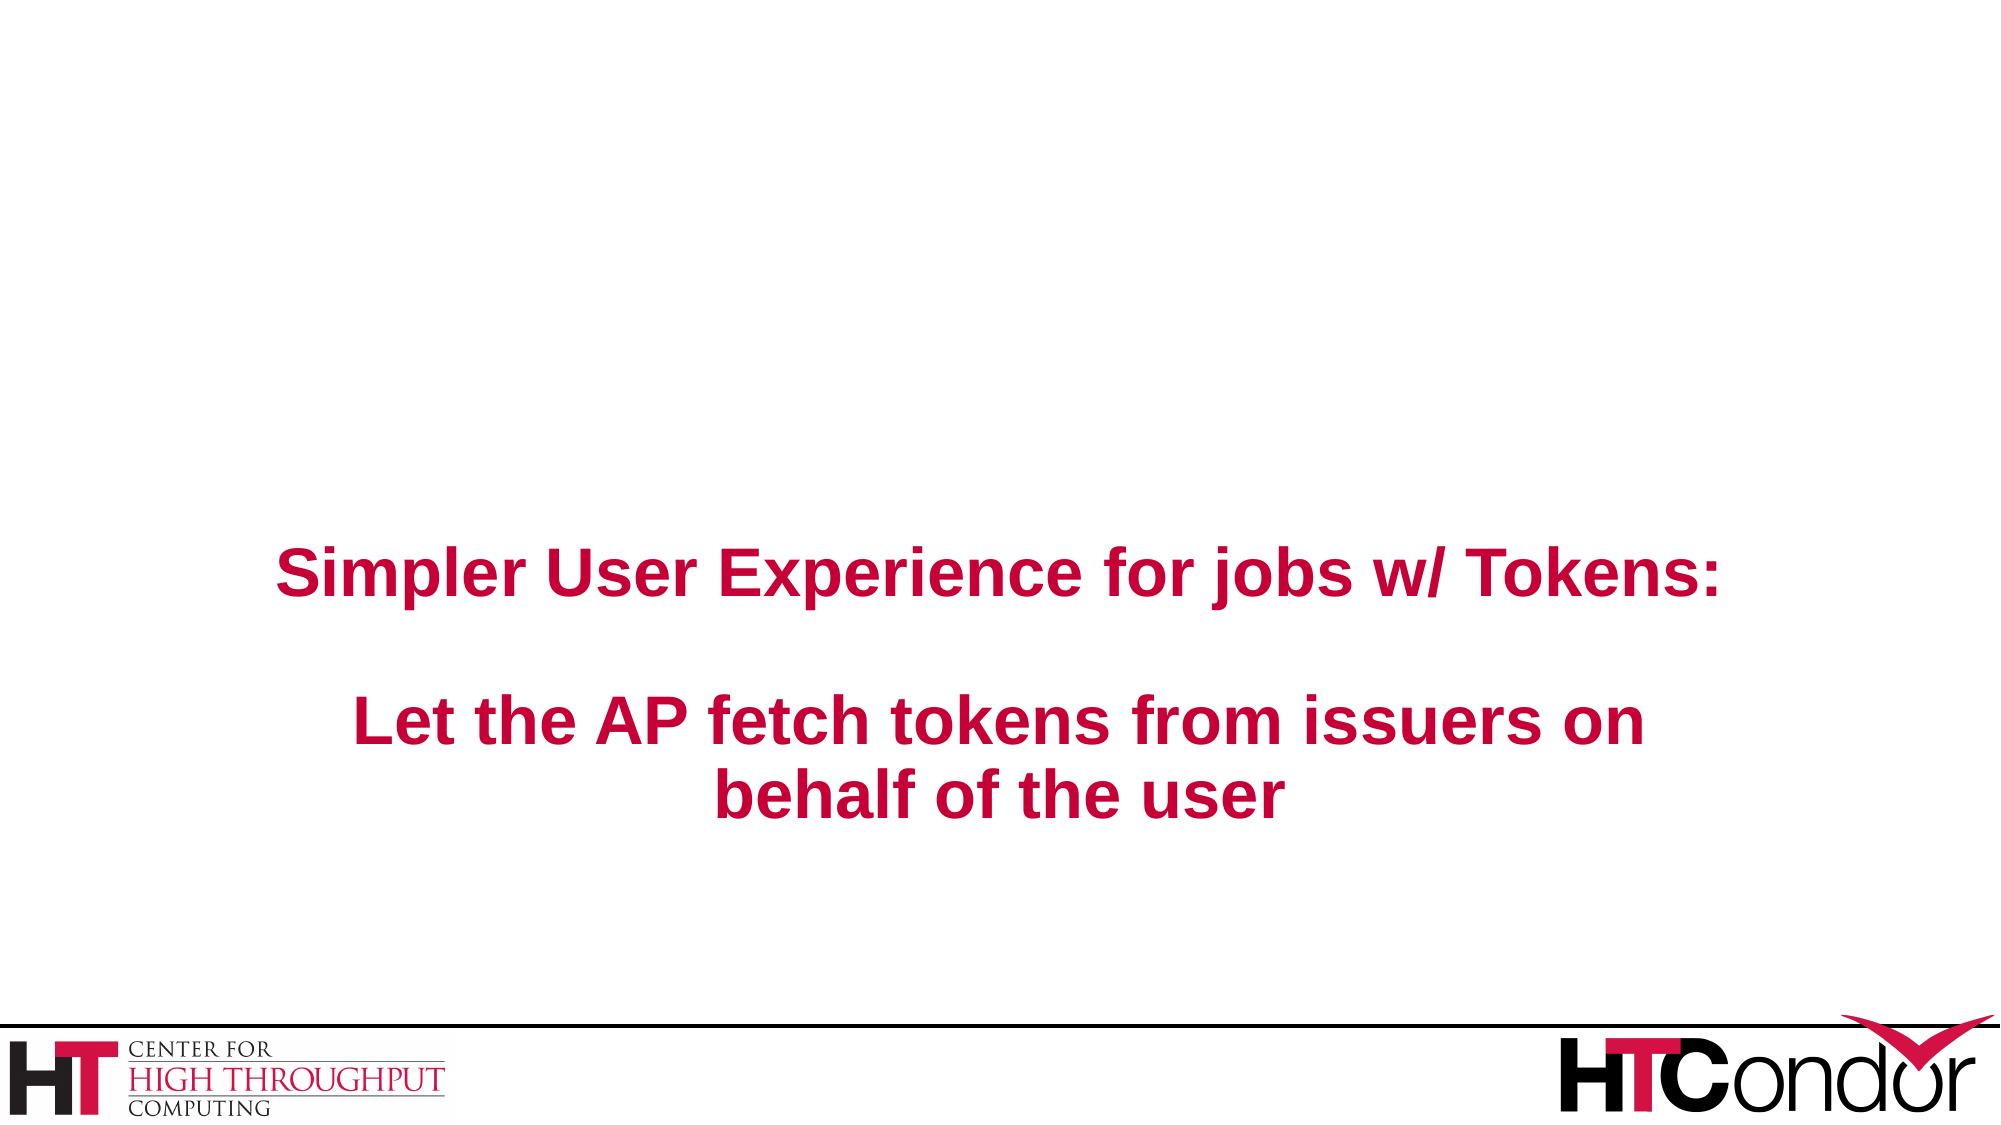

# Simpler User Experience for jobs w/ Tokens: Let the AP fetch tokens from issuers on behalf of the user